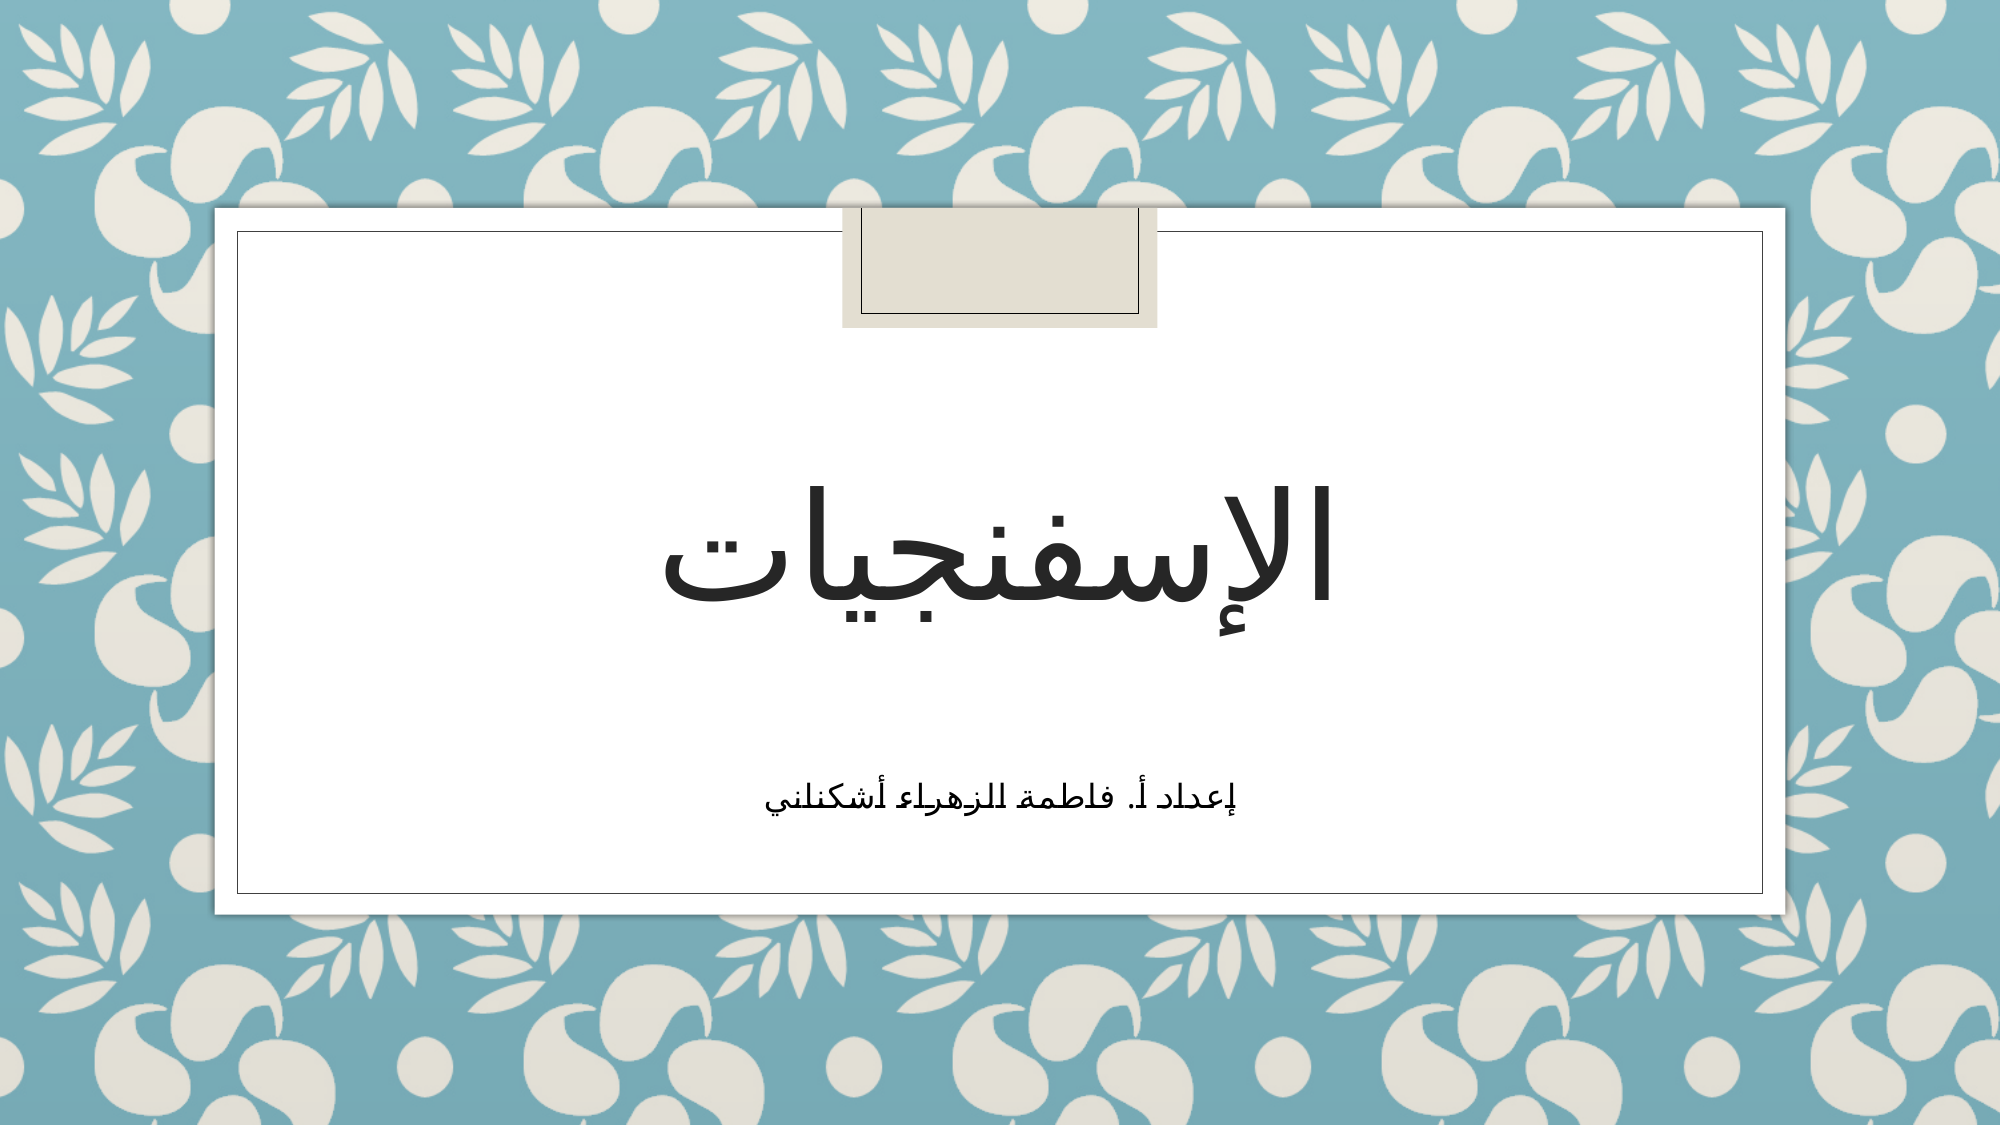

# الإسفنجيات
إعداد أ. فاطمة الزهراء أشكناني